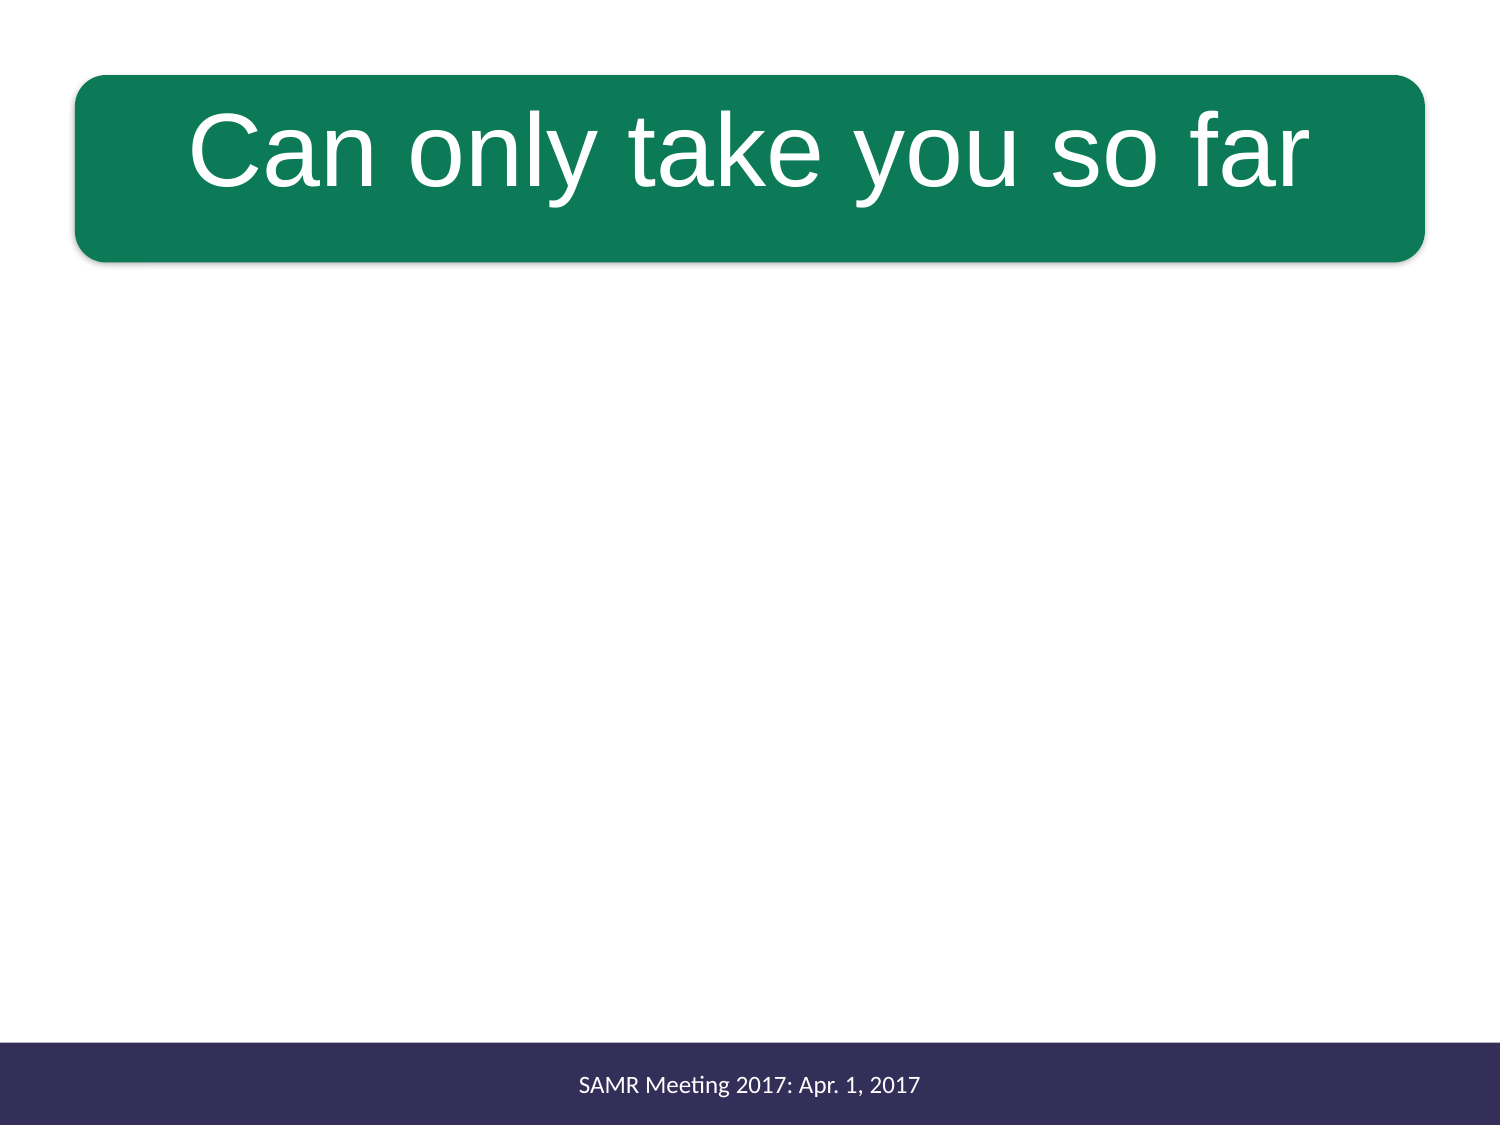

# Can only take you so far